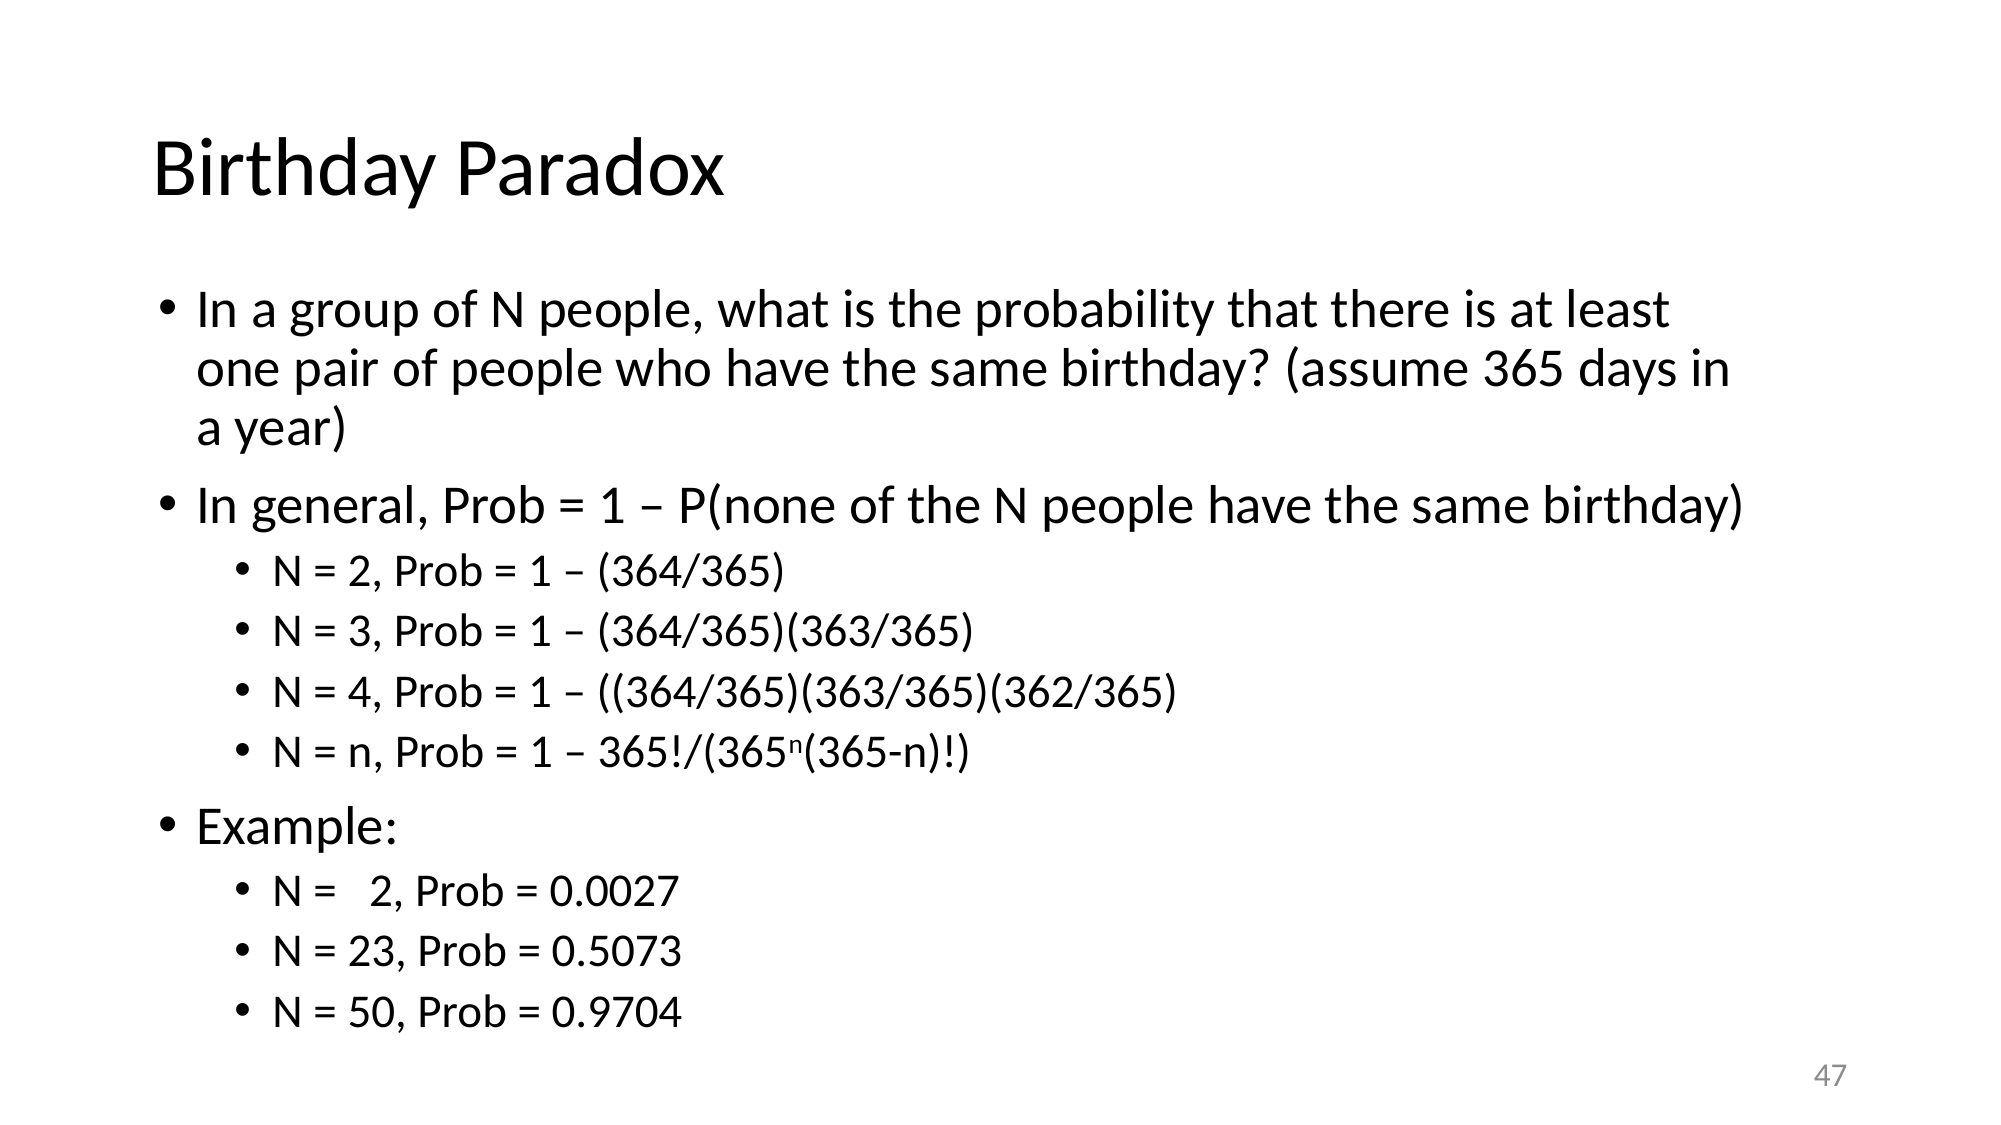

# Birthday Paradox
In a group of N people, what is the probability that there is at least one pair of people who have the same birthday? (assume 365 days in a year)
In general, Prob = 1 – P(none of the N people have the same birthday)
N = 2, Prob = 1 – (364/365)
N = 3, Prob = 1 – (364/365)(363/365)
N = 4, Prob = 1 – ((364/365)(363/365)(362/365)
N = n, Prob = 1 – 365!/(365n(365-n)!)
Example:
N =   2, Prob = 0.0027
N = 23, Prob = 0.5073
N = 50, Prob = 0.9704

47